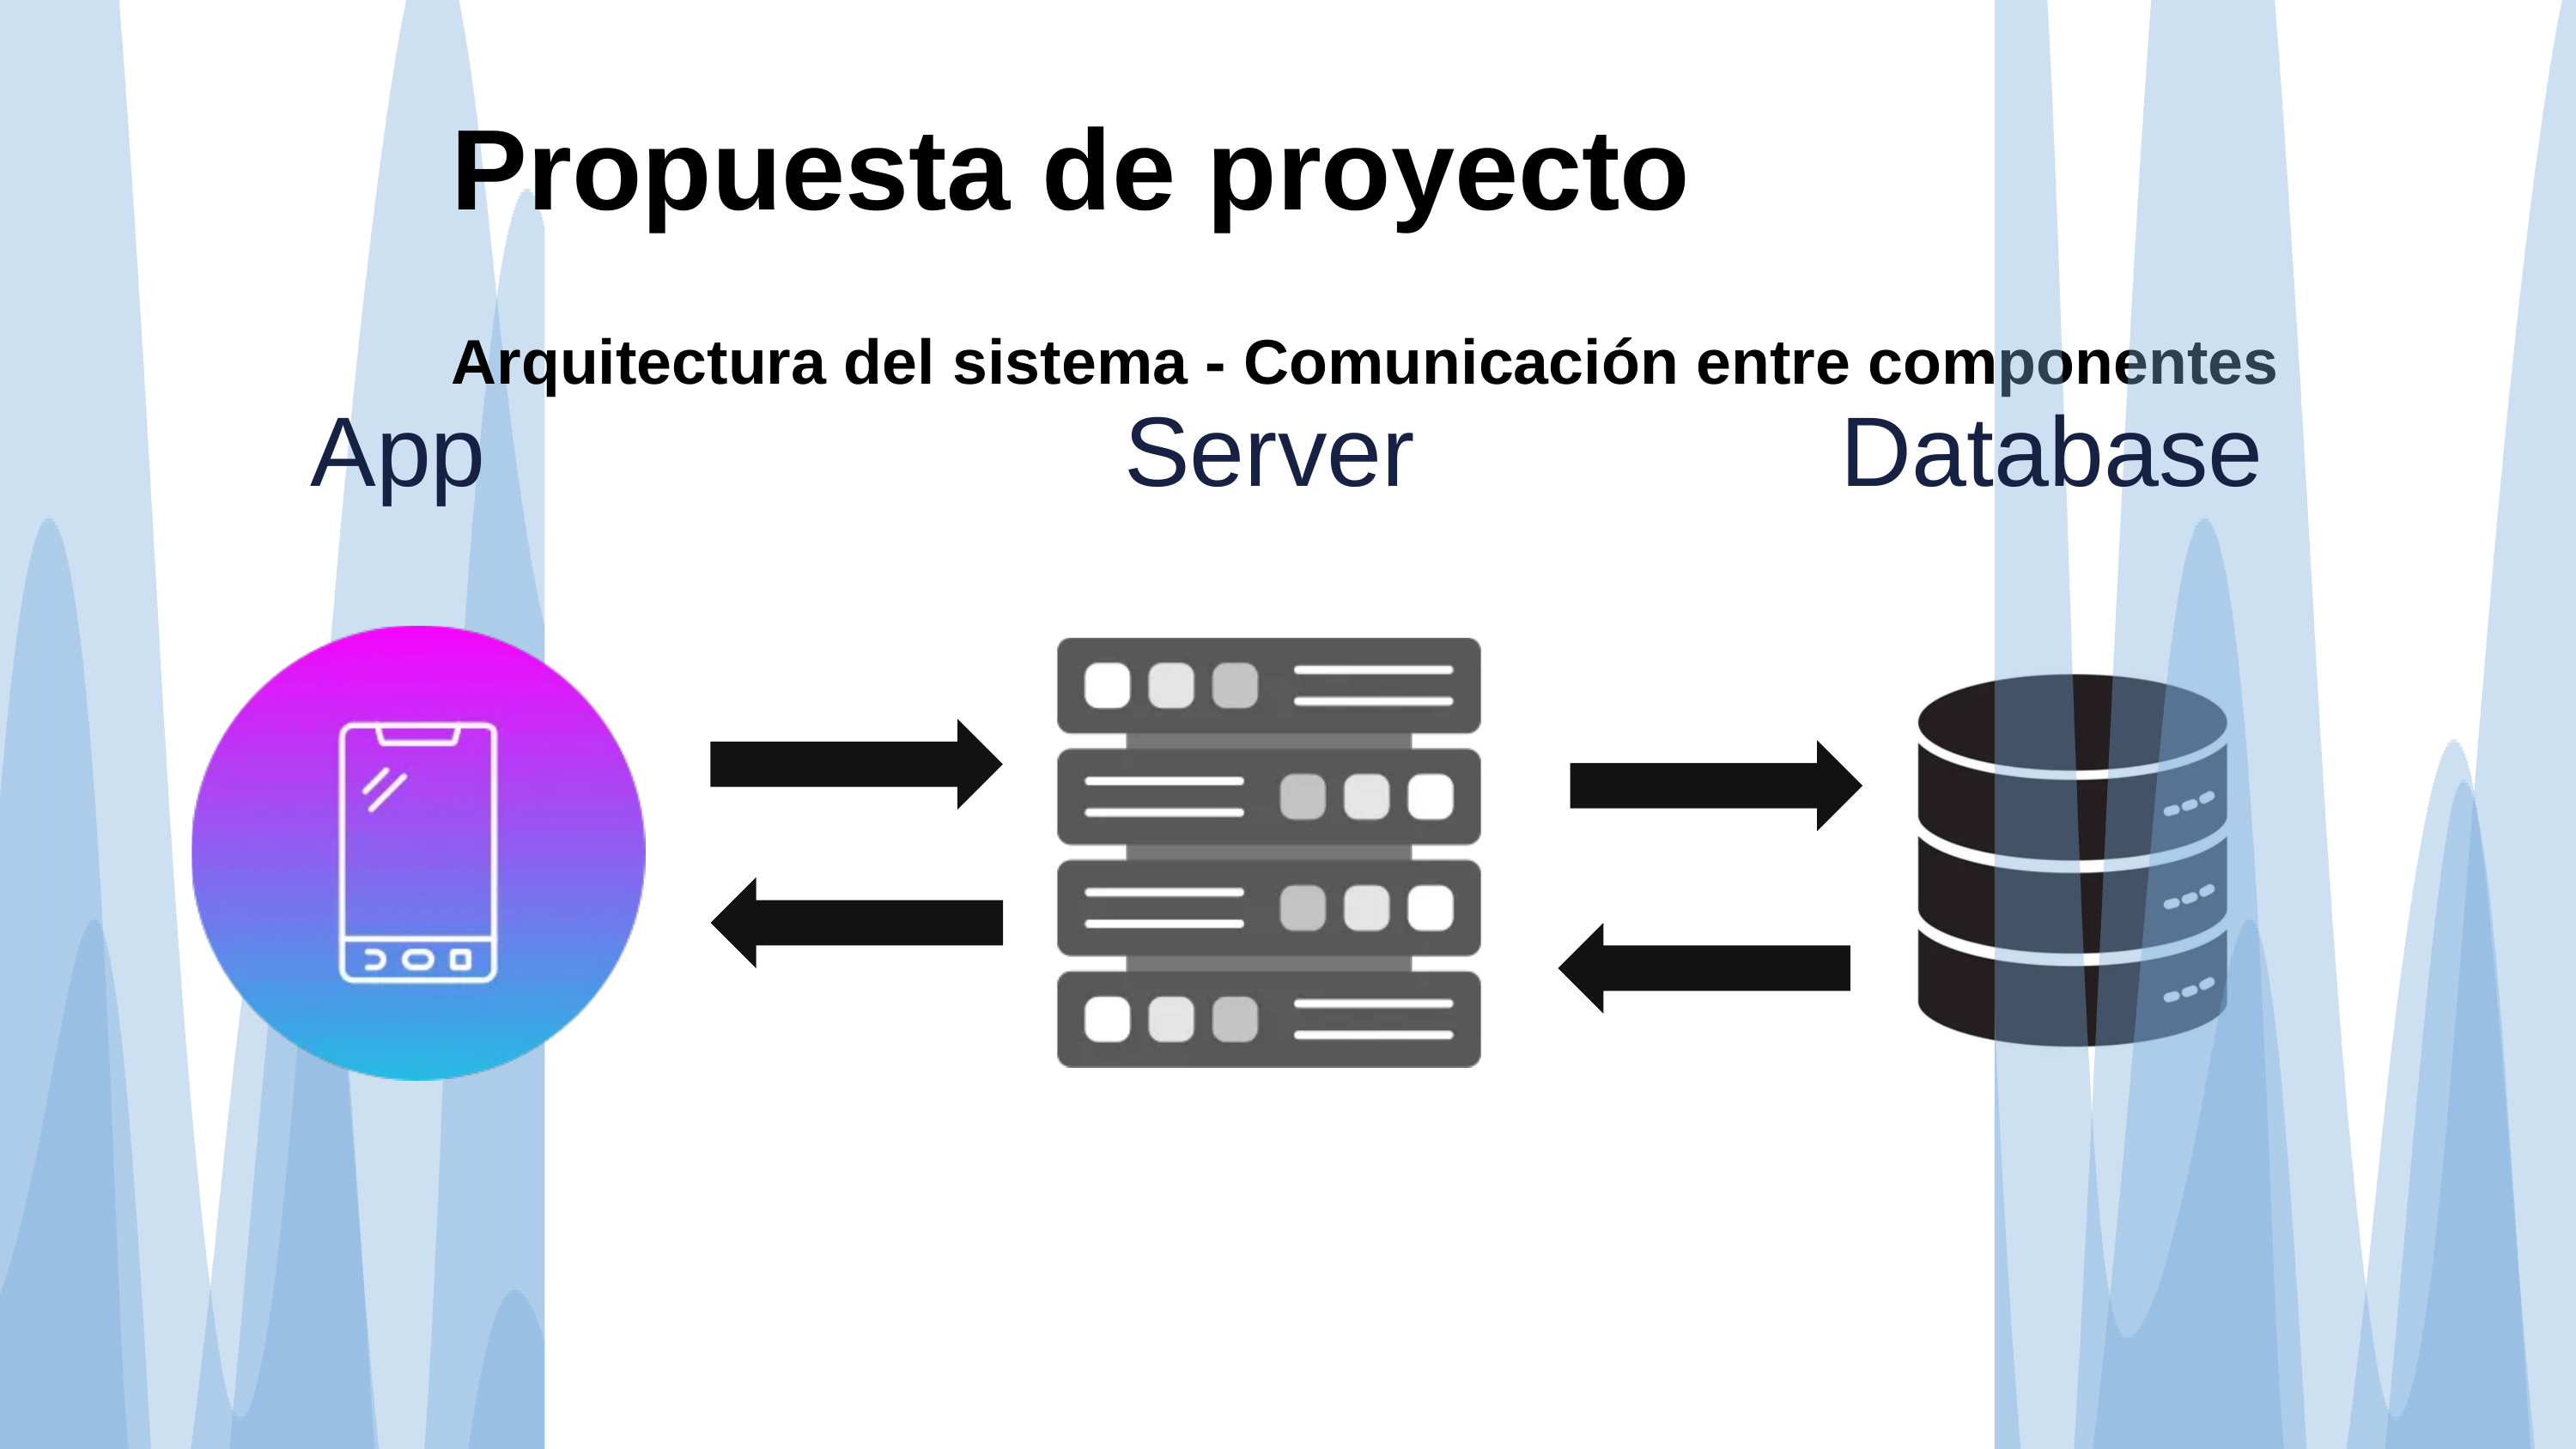

Propuesta de proyecto
Arquitectura del sistema - Comunicación entre componentes
App
Server
Database